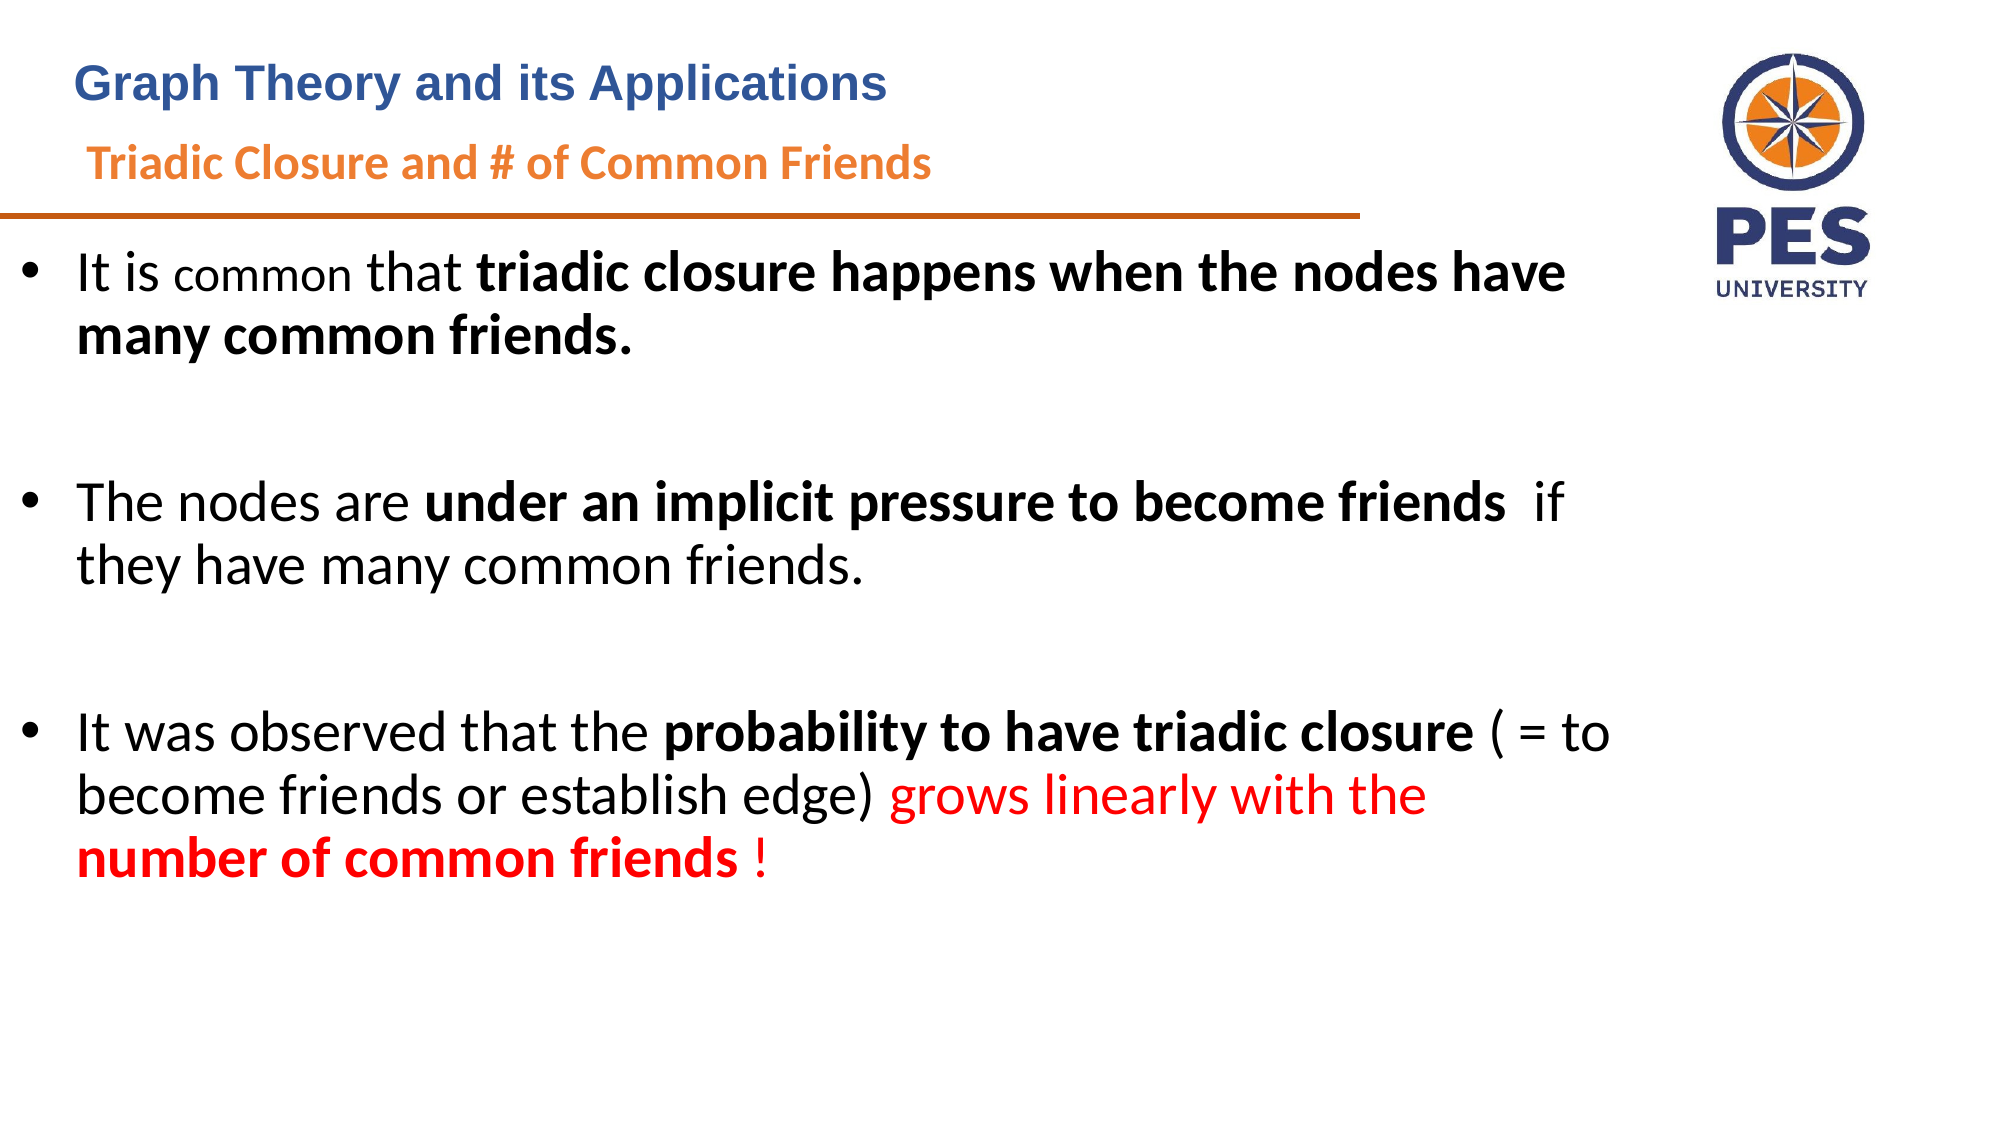

Graph Theory and its Applications

Triadic Closure and # of Common Friends
It is common that triadic closure happens when the nodes have many common friends.

The nodes are under an implicit pressure to become friends  if they have many common friends.

It was observed that the probability to have triadic closure ( = to become friends or establish edge) grows linearly with the number of common friends !